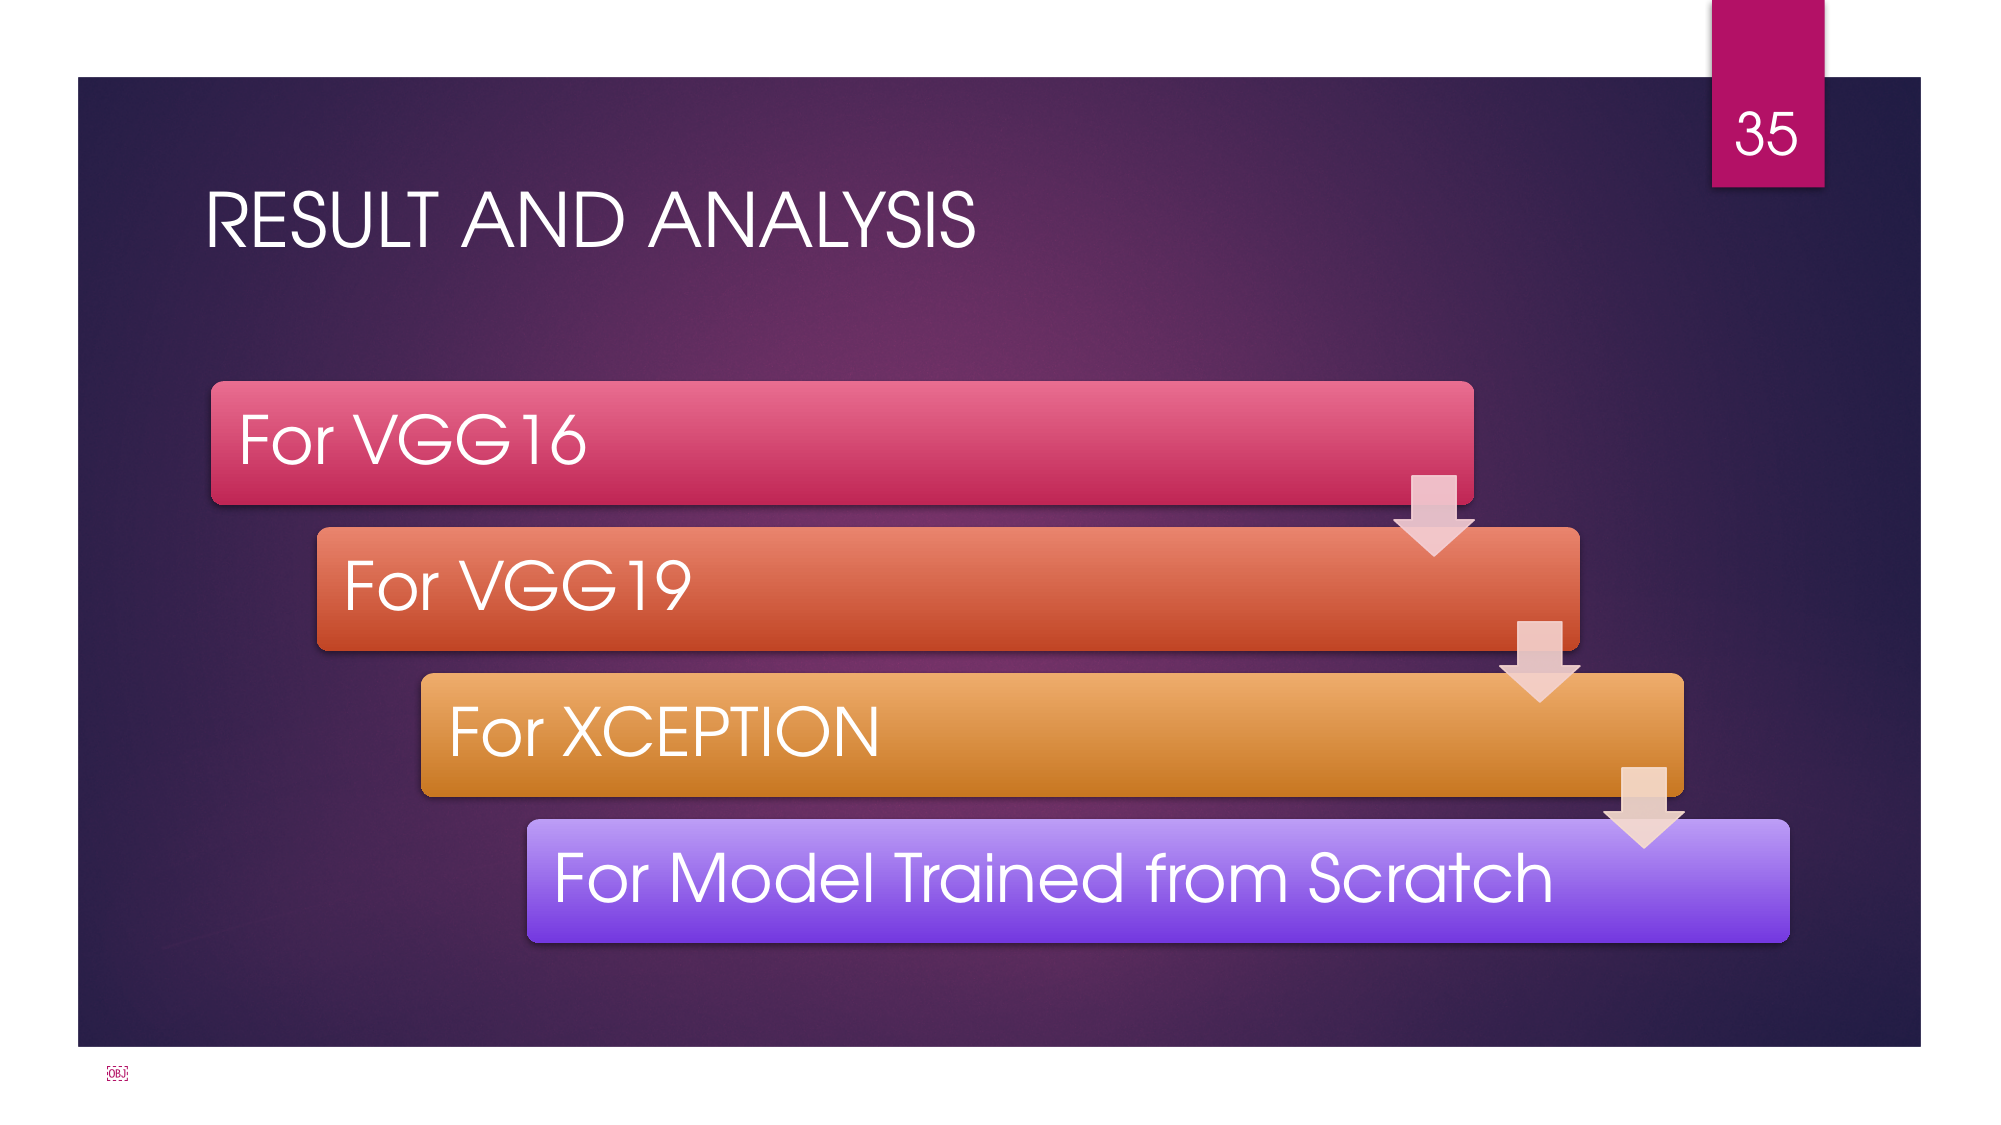

35
# RESULT AND ANALYSIS
For VGG16
For VGG19
For XCEPTION
For Model Trained from Scratch

￼